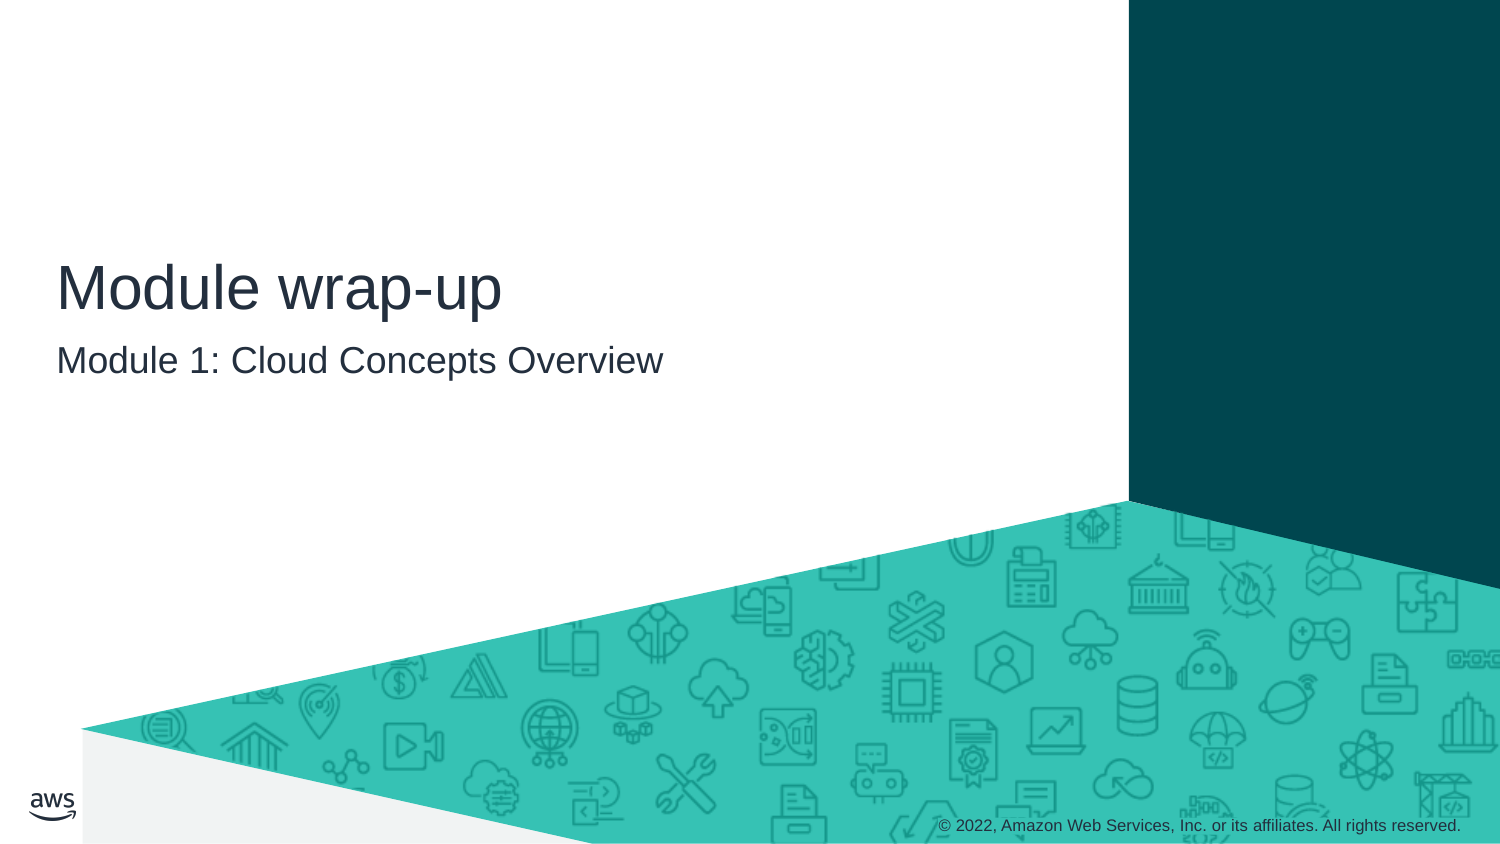

# Module wrap-up
Module 1: Cloud Concepts Overview